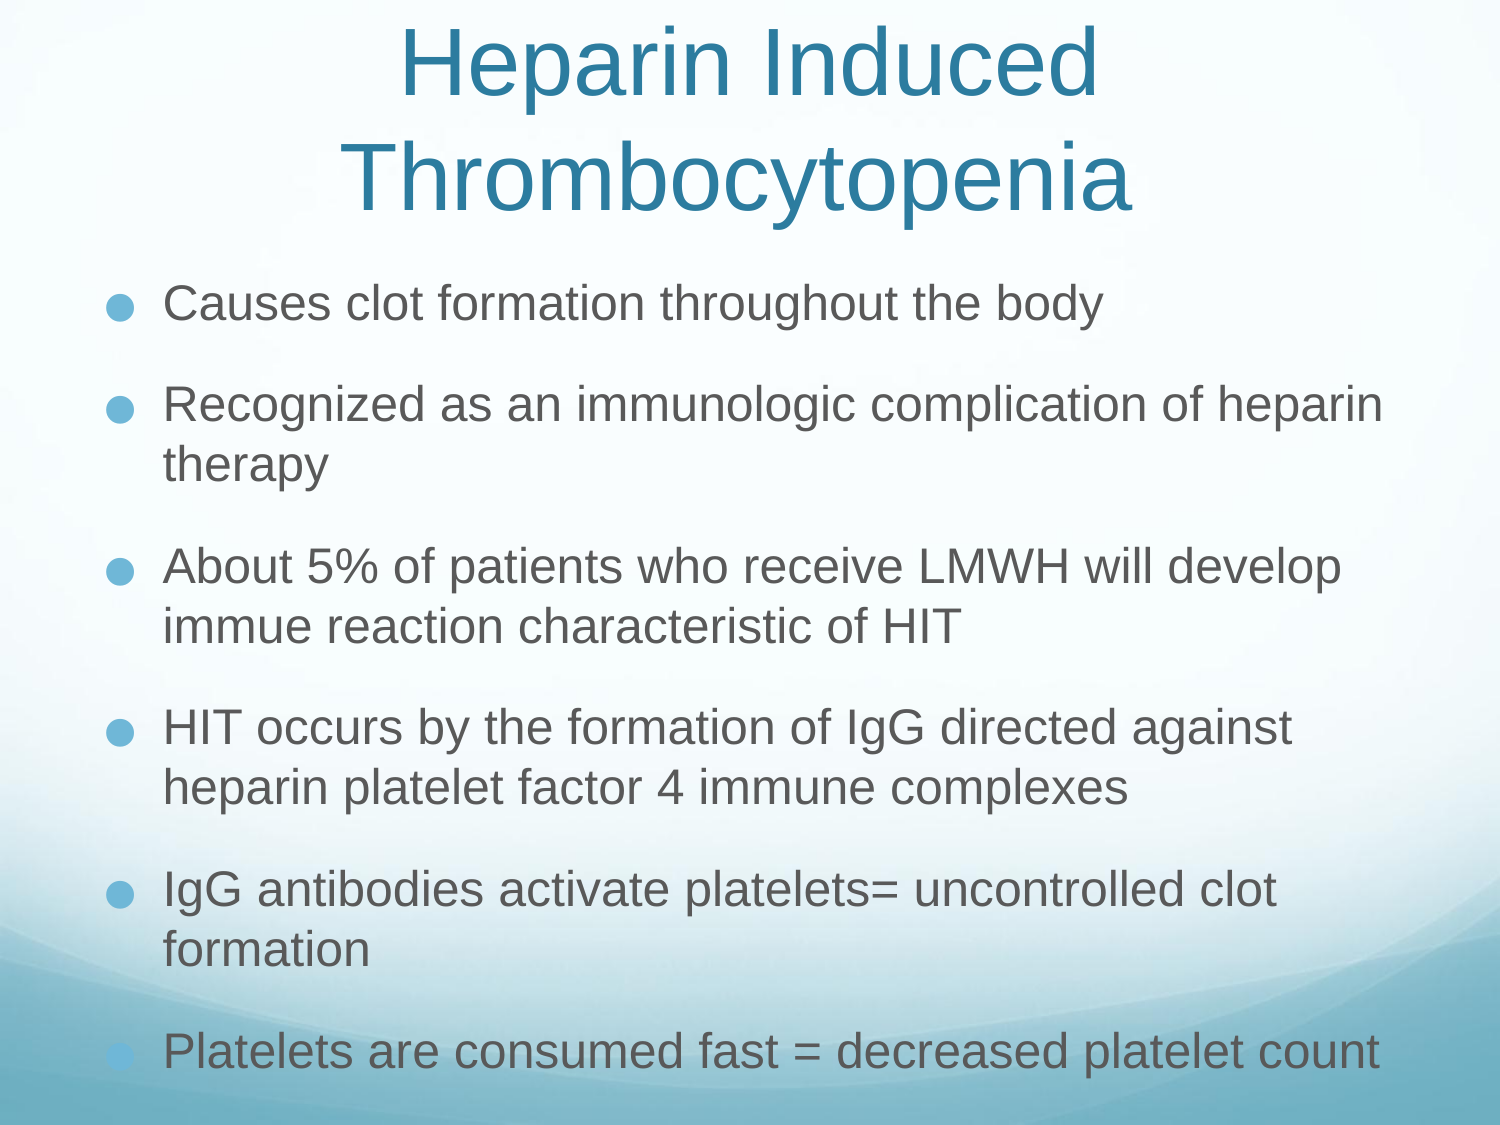

# Heparin Induced Thrombocytopenia
Causes clot formation throughout the body
Recognized as an immunologic complication of heparin therapy
About 5% of patients who receive LMWH will develop immue reaction characteristic of HIT
HIT occurs by the formation of IgG directed against heparin platelet factor 4 immune complexes
IgG antibodies activate platelets= uncontrolled clot formation
Platelets are consumed fast = decreased platelet count